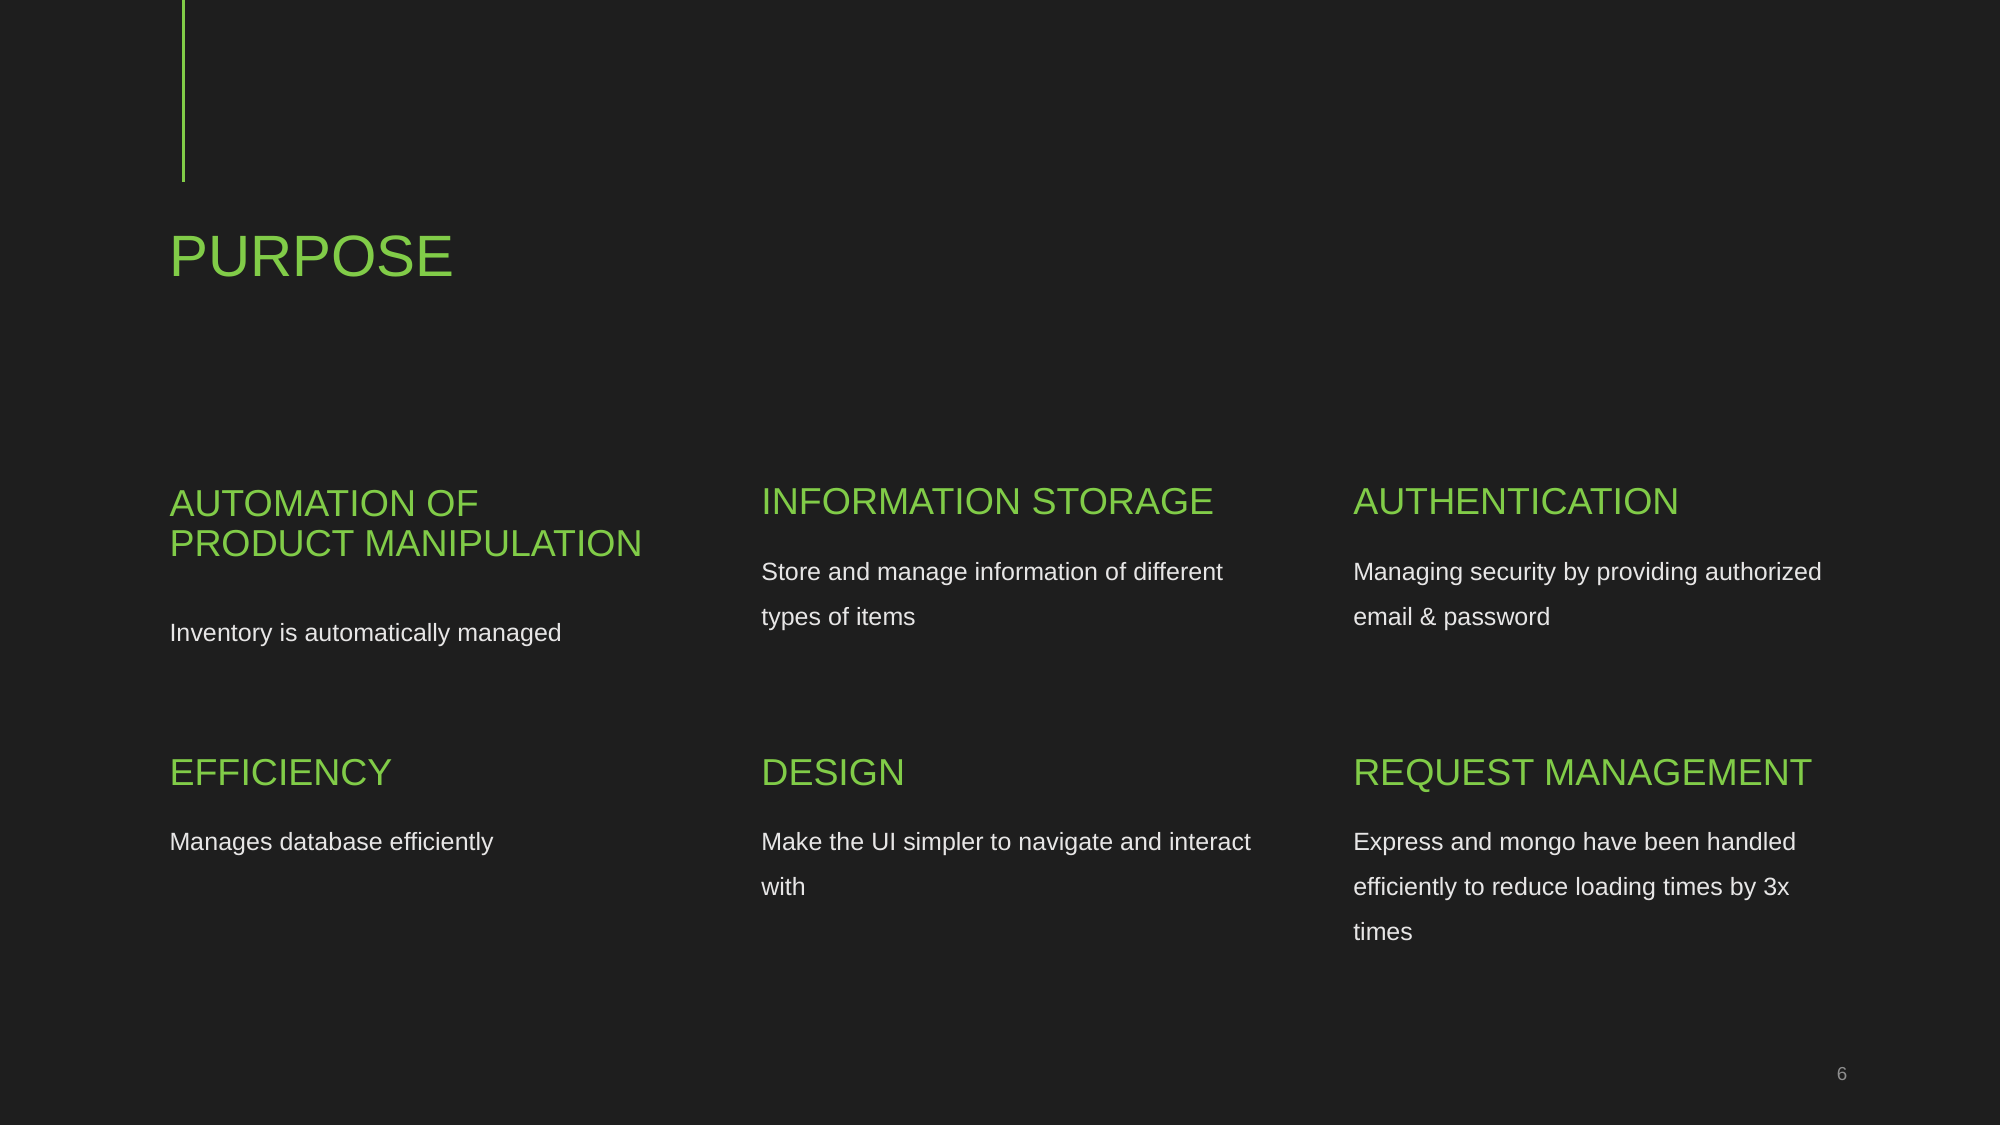

# PURPOSE
Automation of product manipulation
INFORMATION STORAGE
Authentication
Store and manage information of different types of items
Managing security by providing authorized email & password
Inventory is automatically managed
efficiency
design
Request management
Manages database efficiently
Make the UI simpler to navigate and interact with
Express and mongo have been handled efficiently to reduce loading times by 3x times
6